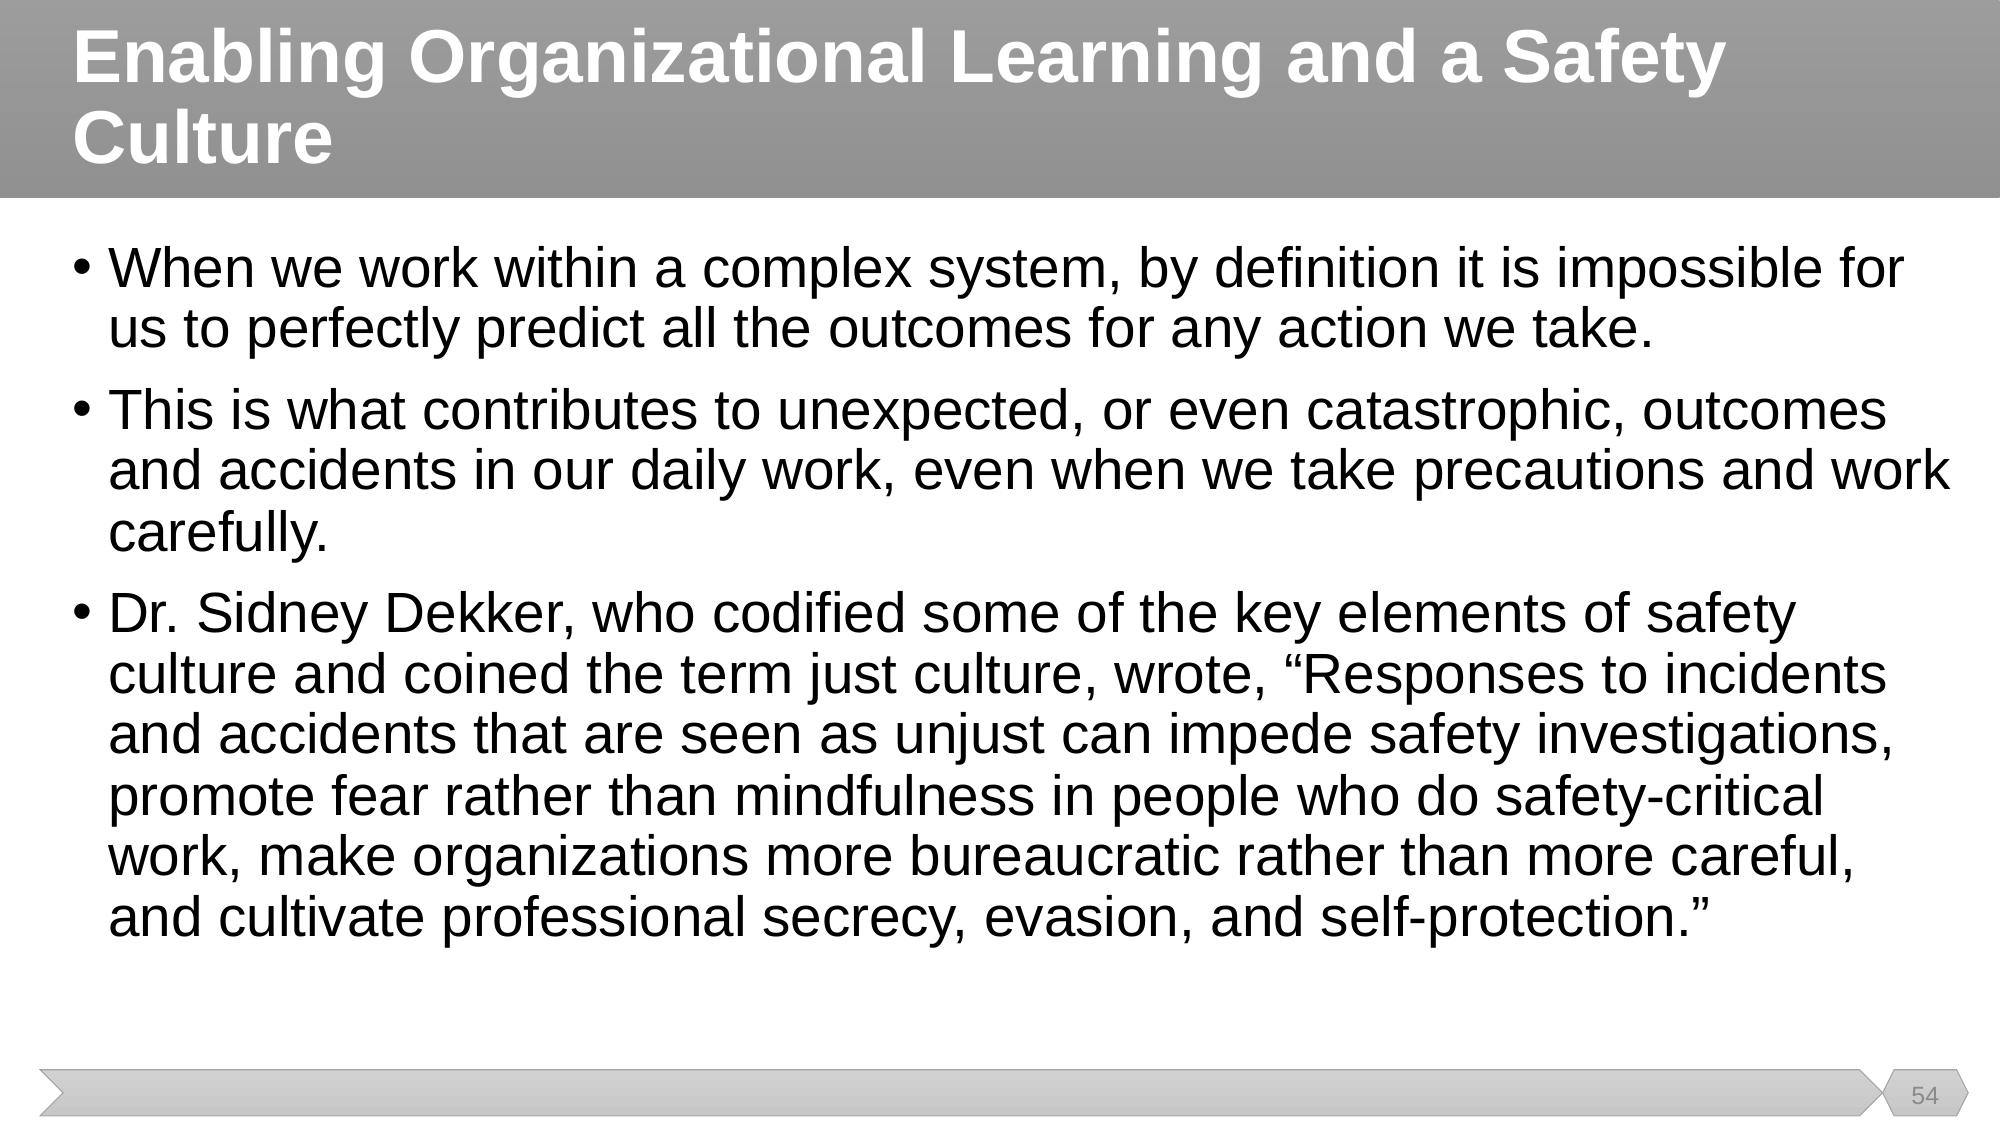

# Enabling Organizational Learning and a Safety Culture
When we work within a complex system, by definition it is impossible for us to perfectly predict all the outcomes for any action we take.
This is what contributes to unexpected, or even catastrophic, outcomes and accidents in our daily work, even when we take precautions and work carefully.
Dr. Sidney Dekker, who codified some of the key elements of safety culture and coined the term just culture, wrote, “Responses to incidents and accidents that are seen as unjust can impede safety investigations, promote fear rather than mindfulness in people who do safety-critical work, make organizations more bureaucratic rather than more careful, and cultivate professional secrecy, evasion, and self-protection.”
54